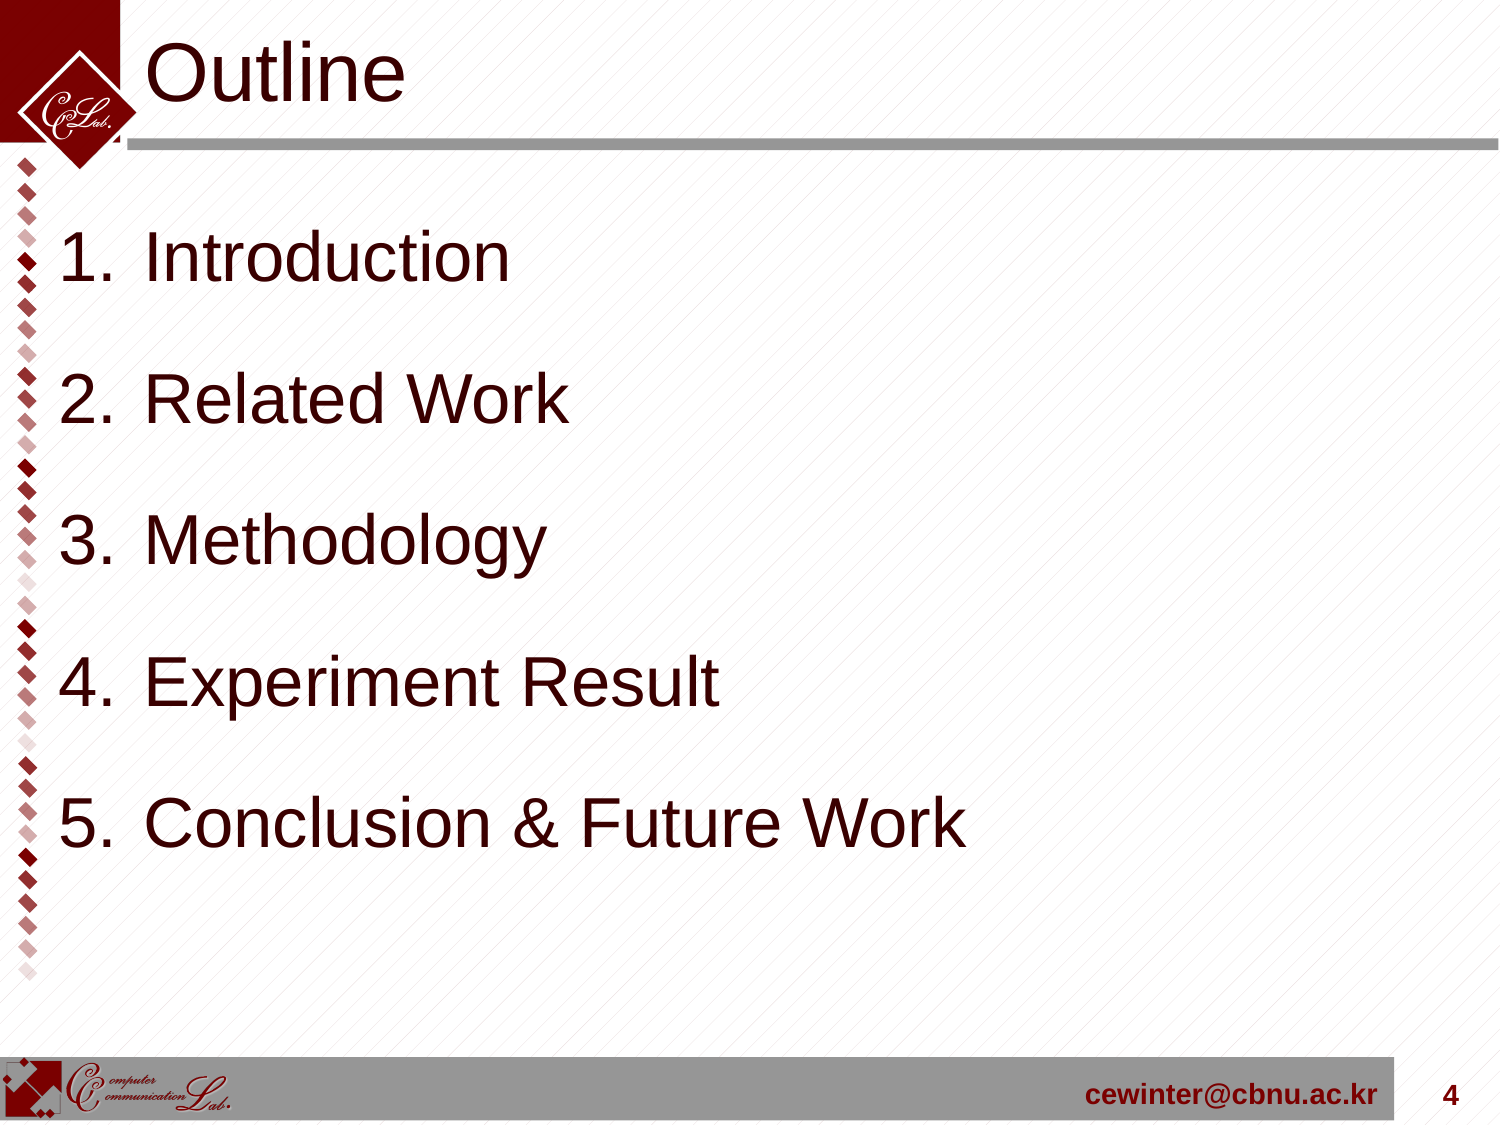

# Outline
Introduction
Related Work
Methodology
Experiment Result
Conclusion & Future Work